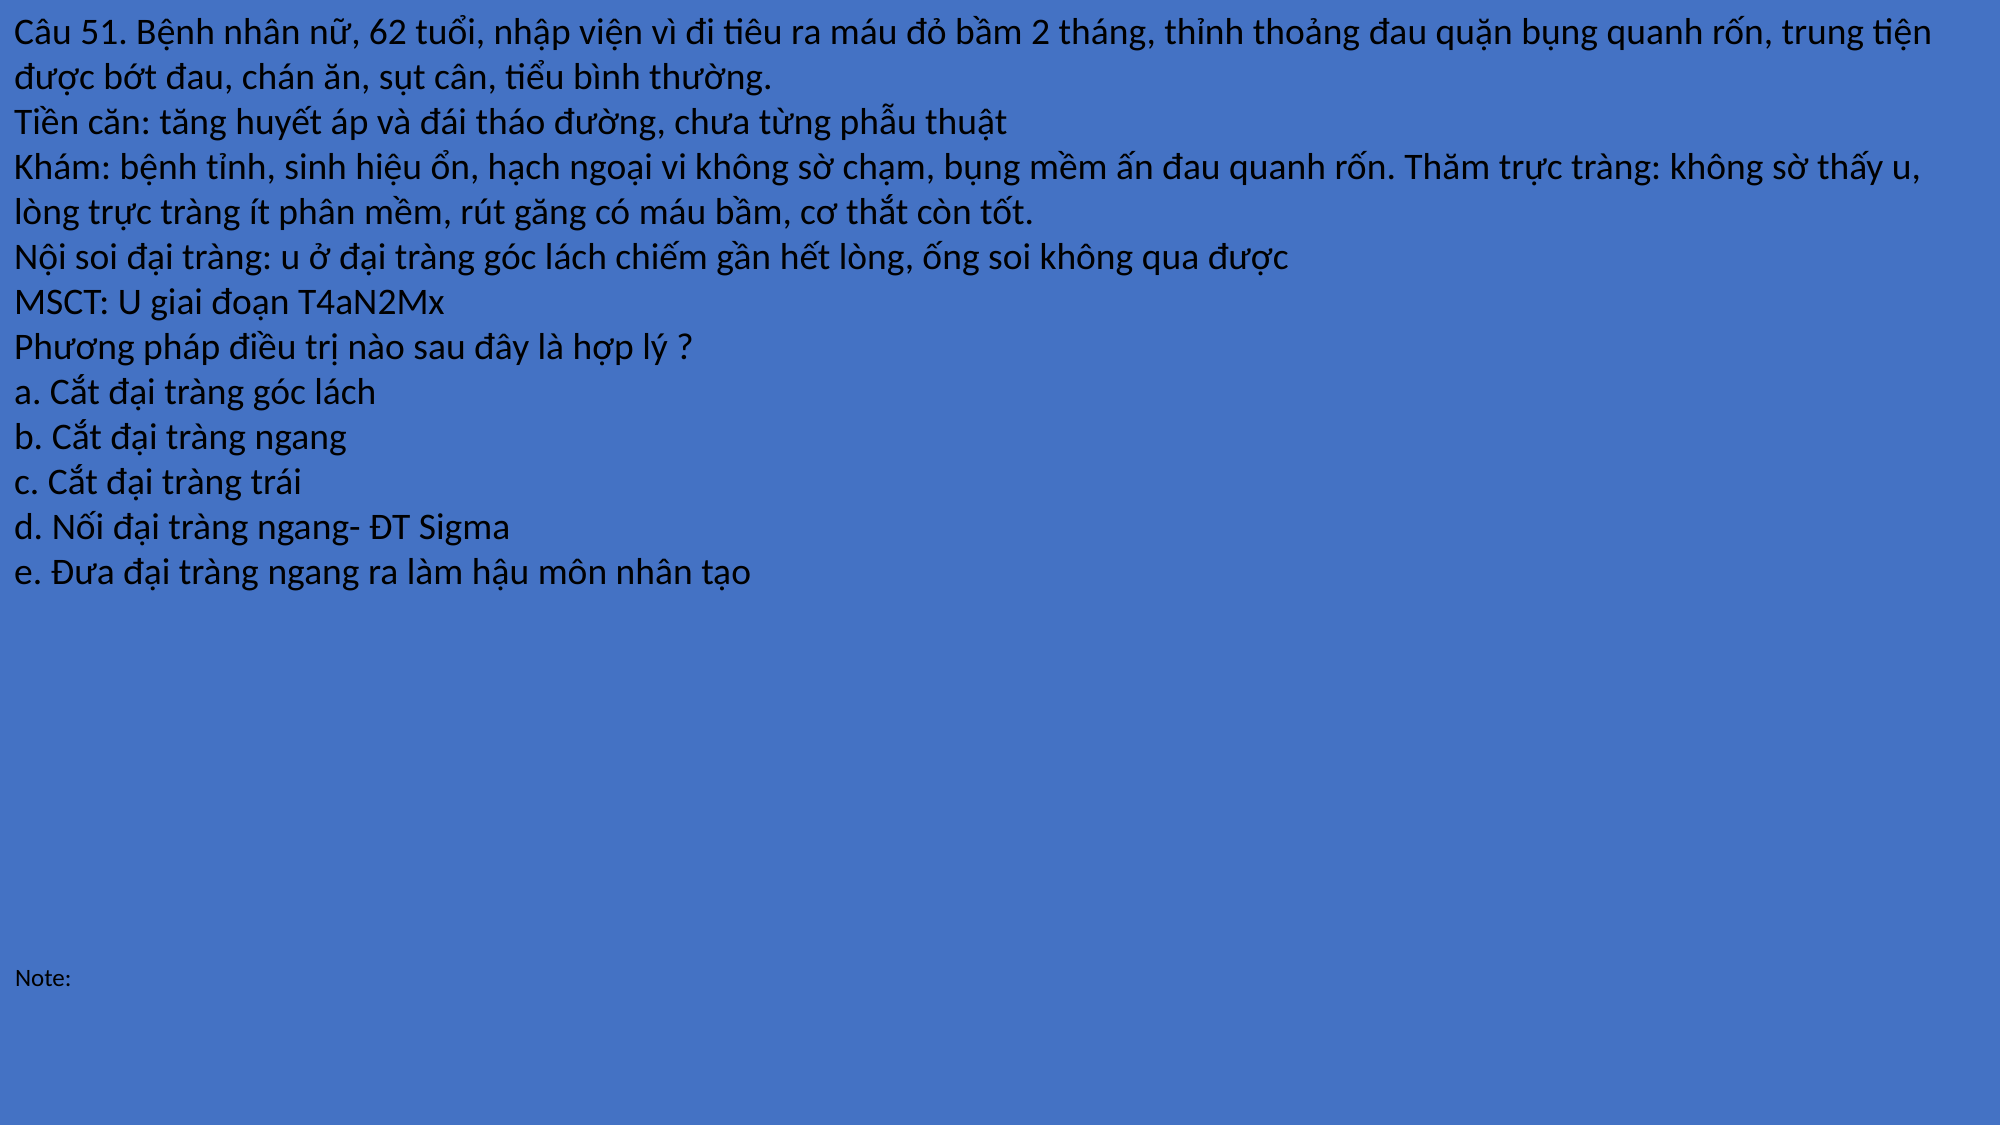

Câu 51. Bệnh nhân nữ, 62 tuổi, nhập viện vì đi tiêu ra máu đỏ bầm 2 tháng, thỉnh thoảng đau quặn bụng quanh rốn, trung tiện được bớt đau, chán ăn, sụt cân, tiểu bình thường.
Tiền căn: tăng huyết áp và đái tháo đường, chưa từng phẫu thuật
Khám: bệnh tỉnh, sinh hiệu ổn, hạch ngoại vi không sờ chạm, bụng mềm ấn đau quanh rốn. Thăm trực tràng: không sờ thấy u, lòng trực tràng ít phân mềm, rút găng có máu bầm, cơ thắt còn tốt.
Nội soi đại tràng: u ở đại tràng góc lách chiếm gần hết lòng, ống soi không qua được
MSCT: U giai đoạn T4aN2Mx
Phương pháp điều trị nào sau đây là hợp lý ?
a. Cắt đại tràng góc lách
b. Cắt đại tràng ngang
c. Cắt đại tràng trái
d. Nối đại tràng ngang- ĐT Sigma
e. Đưa đại tràng ngang ra làm hậu môn nhân tạo
# Note: